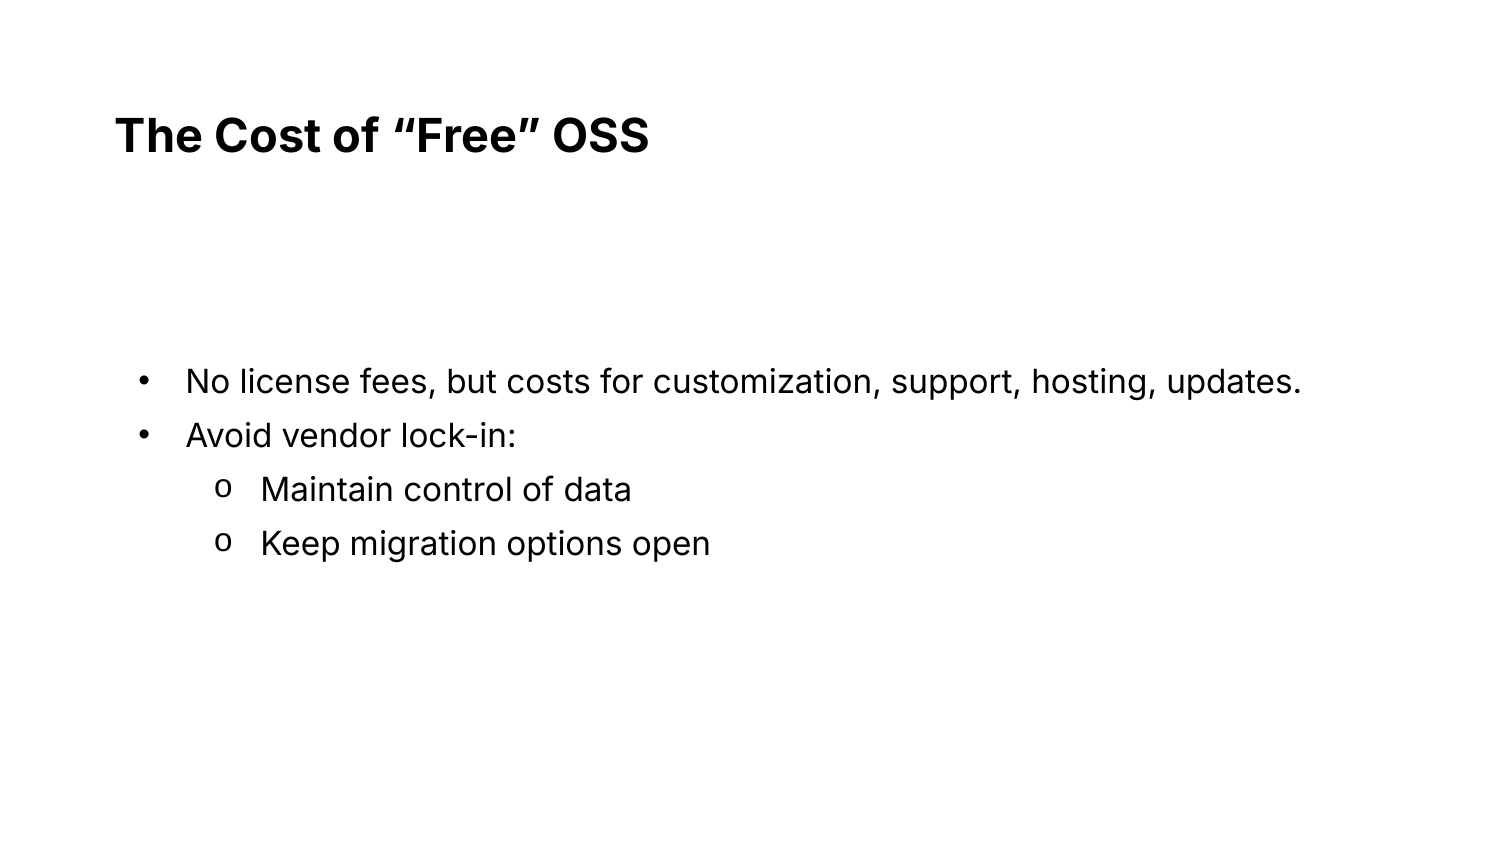

The Cost of “Free” OSS
No license fees, but costs for customization, support, hosting, updates.
Avoid vendor lock-in:
Maintain control of data
Keep migration options open